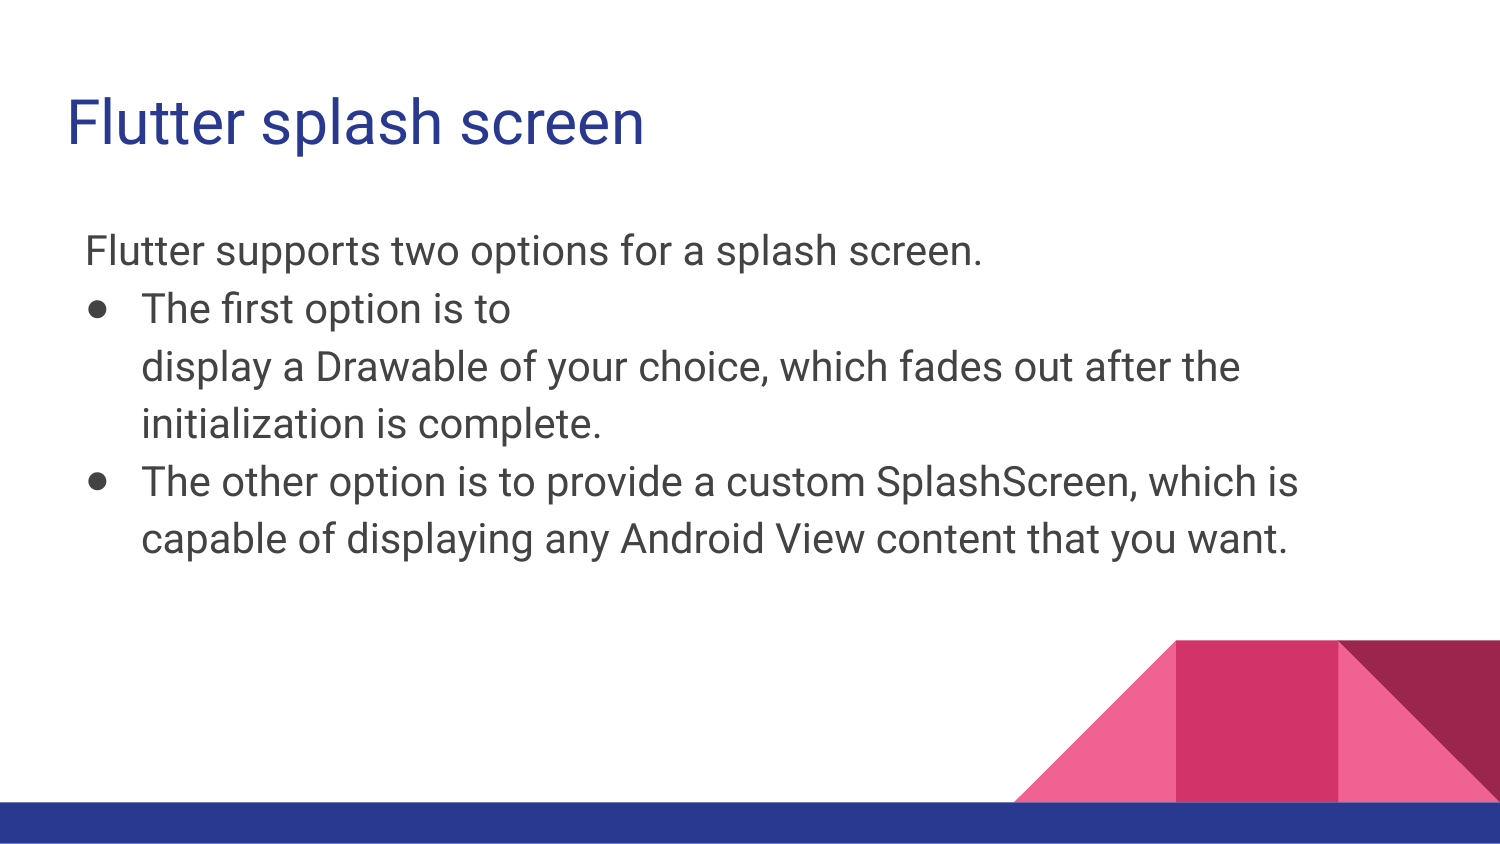

# Flutter splash screen
Flutter supports two options for a splash screen.
The first option is to
display a Drawable of your choice, which fades out after the initialization is complete.
The other option is to provide a custom SplashScreen, which is capable of displaying any Android View content that you want.